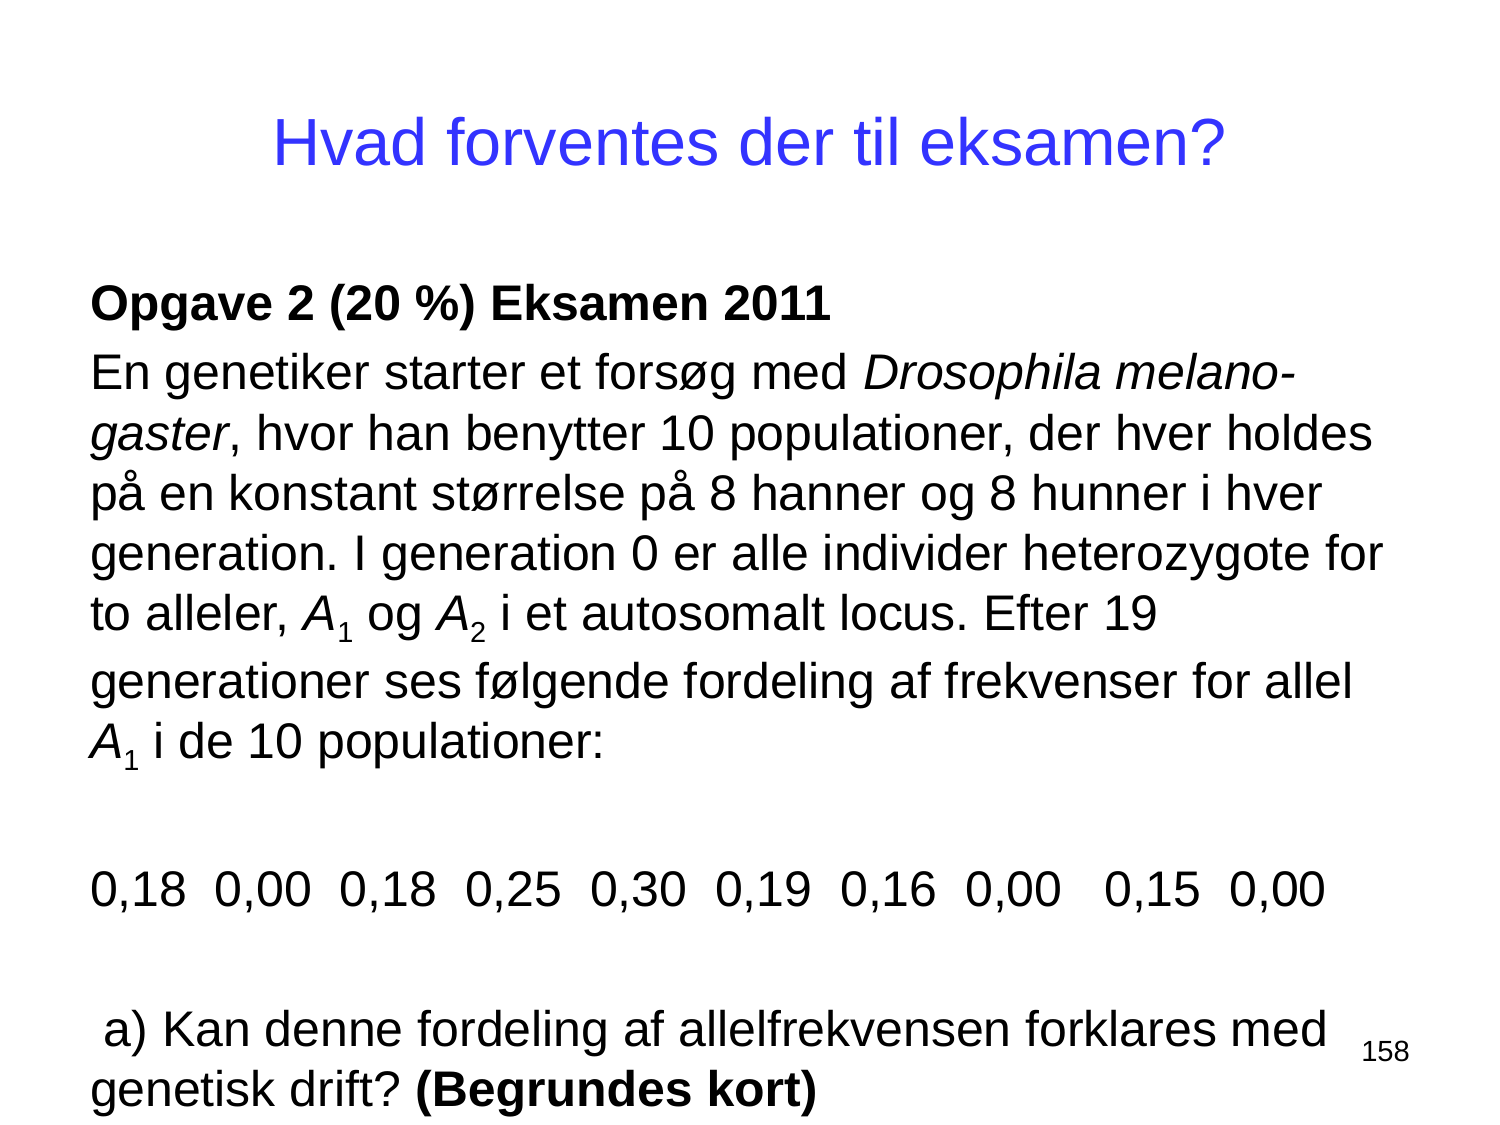

# Hvad forventes der til eksamen?
Opgave 2 (20 %) Eksamen 2011
En genetiker starter et forsøg med Drosophila melano-gaster, hvor han benytter 10 populationer, der hver holdes på en konstant størrelse på 8 hanner og 8 hunner i hver generation. I generation 0 er alle individer heterozygote for to alleler, A1 og A2 i et autosomalt locus. Efter 19 generationer ses følgende fordeling af frekvenser for allel A1 i de 10 populationer:

0,18  0,00  0,18  0,25  0,30  0,19  0,16  0,00   0,15  0,00

 a) Kan denne fordeling af allelfrekvensen forklares med genetisk drift? (Begrundes kort)

158